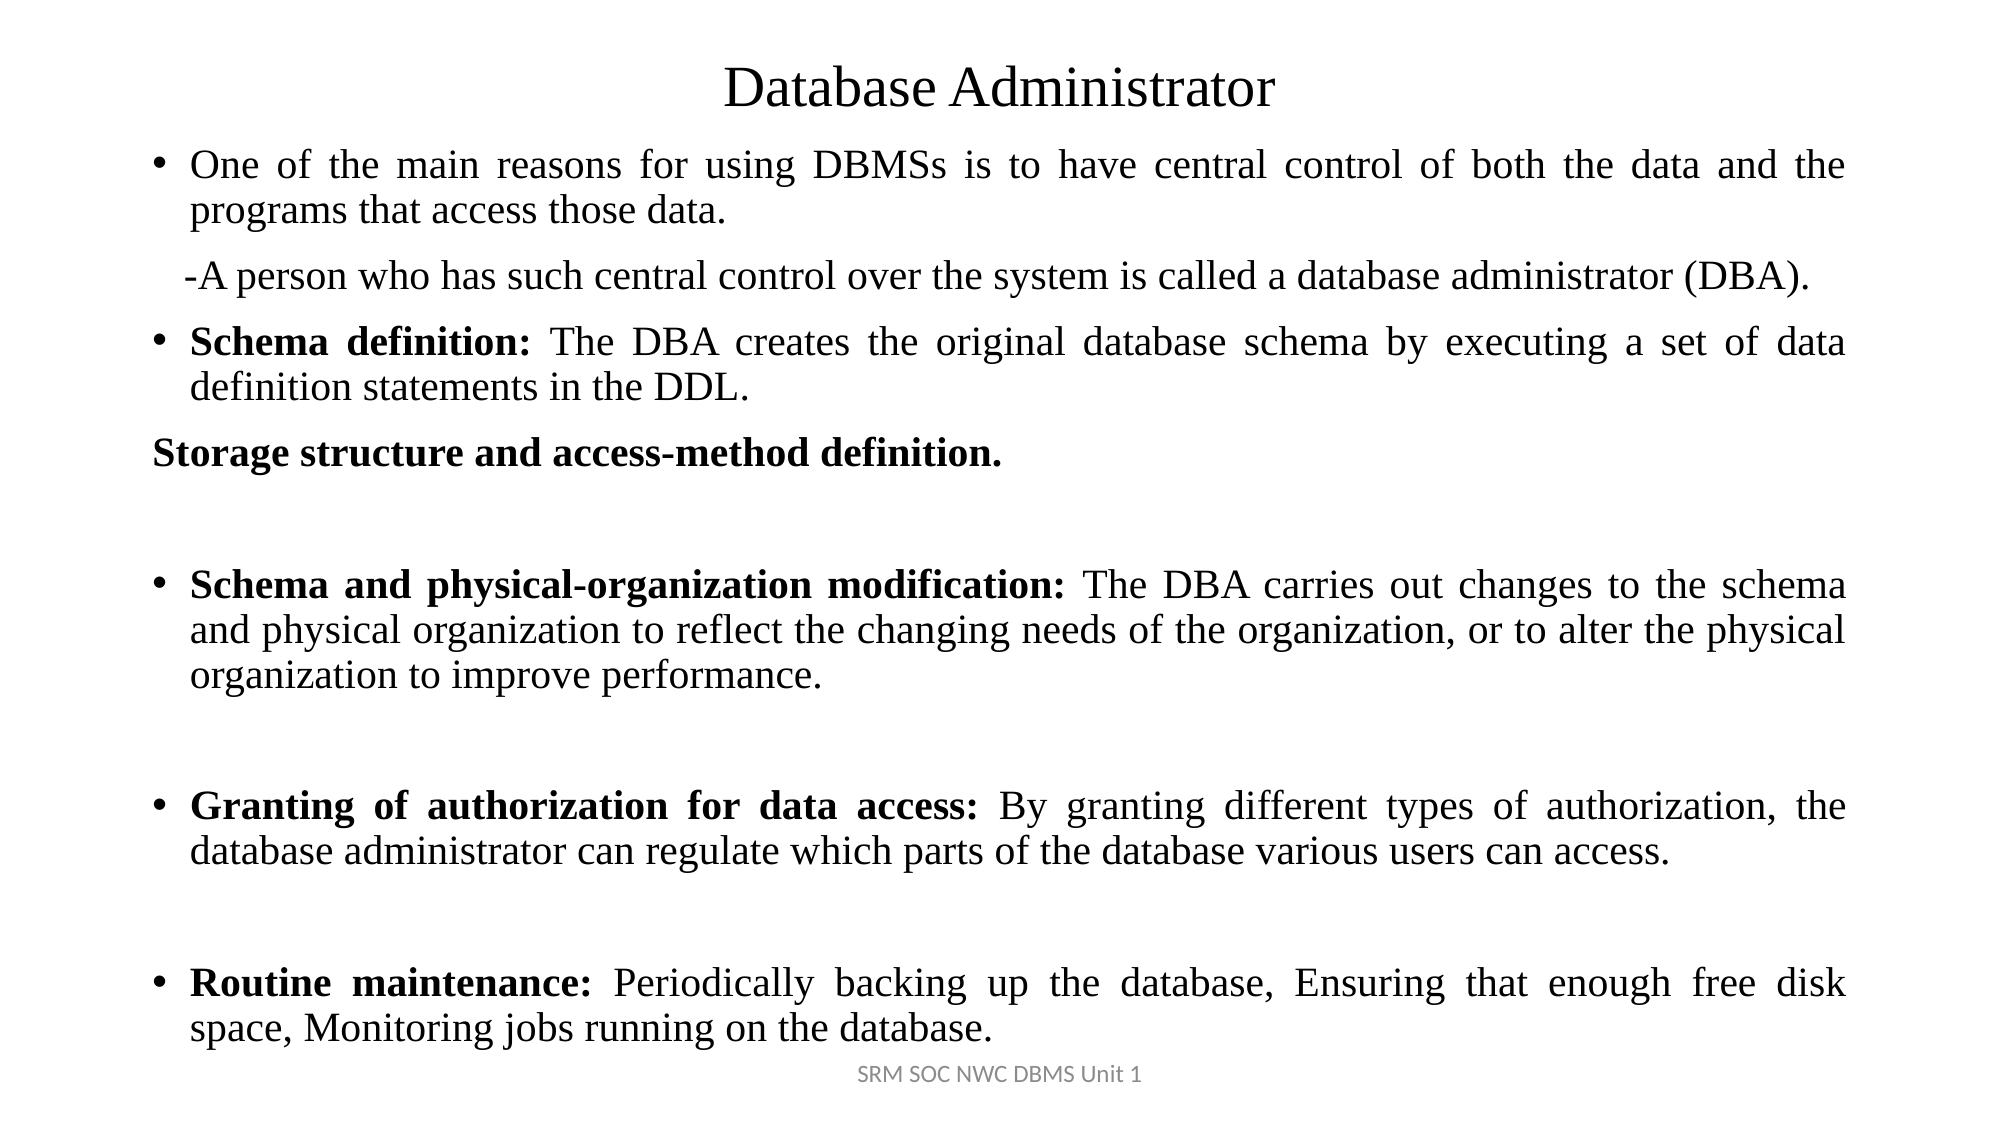

# Database Administrator
One of the main reasons for using DBMSs is to have central control of both the data and the programs that access those data.
   -A person who has such central control over the system is called a database administrator (DBA).
Schema definition: The DBA creates the original database schema by executing a set of data definition statements in the DDL.
Storage structure and access-method definition.

Schema and physical-organization modification: The DBA carries out changes to the schema and physical organization to reflect the changing needs of the organization, or to alter the physical organization to improve performance.

Granting of authorization for data access: By granting different types of authorization, the database administrator can regulate which parts of the database various users can access.

Routine maintenance: Periodically backing up the database, Ensuring that enough free disk space, Monitoring jobs running on the database.
SRM SOC NWC DBMS Unit 1